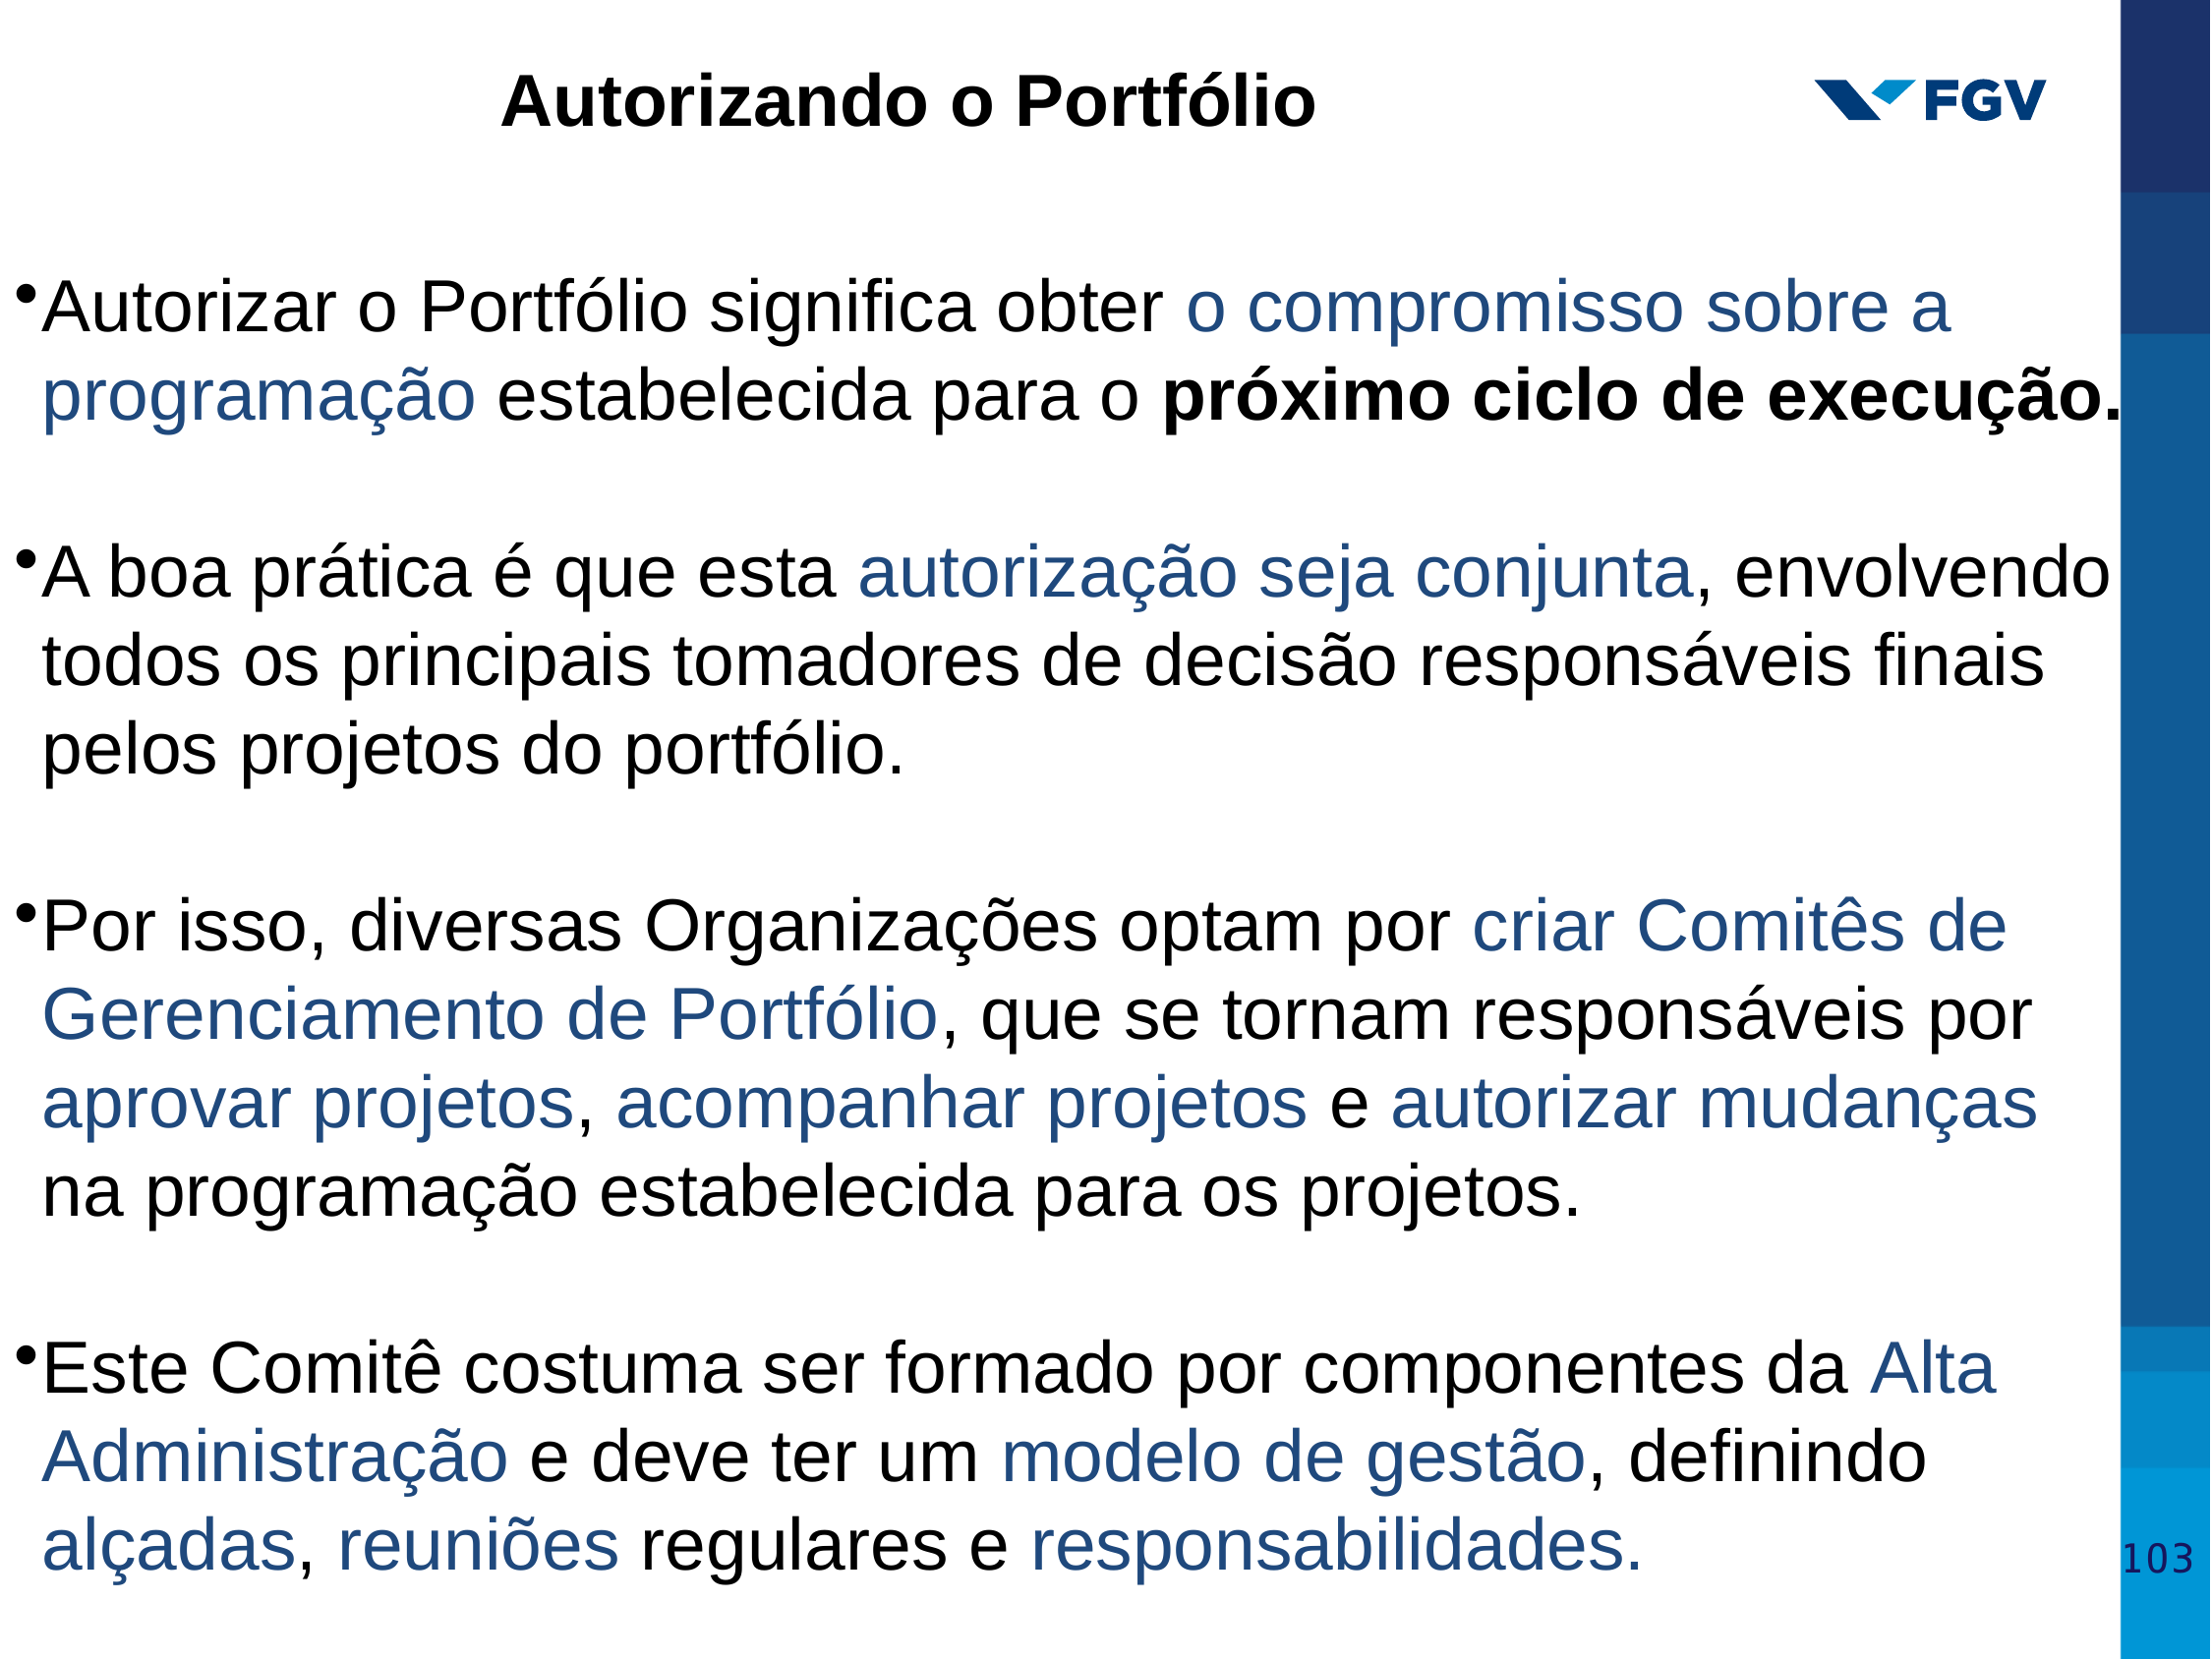

Autorizando o Portfólio
Autorizar o Portfólio significa obter o compromisso sobre a programação estabelecida para o próximo ciclo de execução.

A boa prática é que esta autorização seja conjunta, envolvendo todos os principais tomadores de decisão responsáveis finais pelos projetos do portfólio.

Por isso, diversas Organizações optam por criar Comitês de Gerenciamento de Portfólio, que se tornam responsáveis por aprovar projetos, acompanhar projetos e autorizar mudanças na programação estabelecida para os projetos.

Este Comitê costuma ser formado por componentes da Alta Administração e deve ter um modelo de gestão, definindo alçadas, reuniões regulares e responsabilidades.